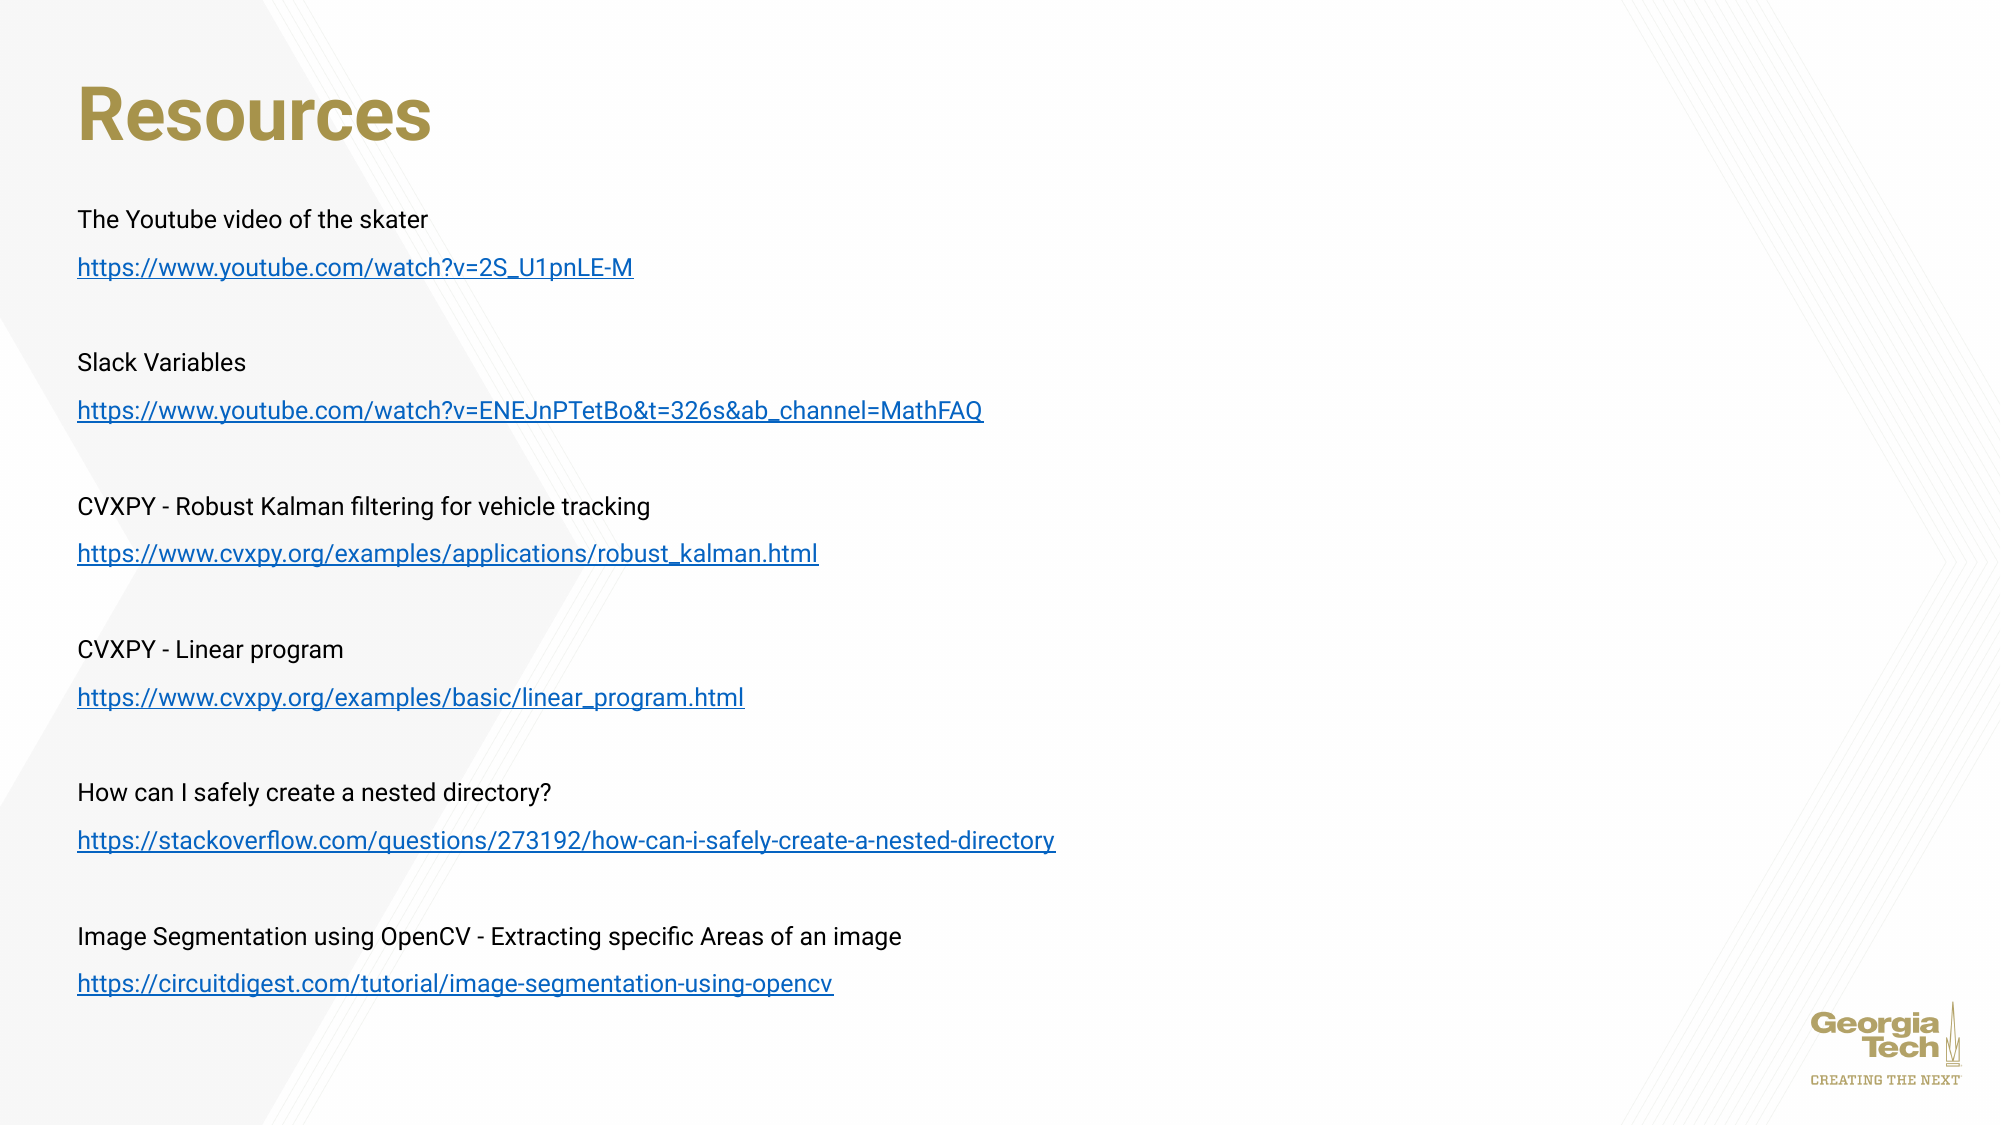

# Resources
The Youtube video of the skater
https://www.youtube.com/watch?v=2S_U1pnLE-M

Slack Variables
https://www.youtube.com/watch?v=ENEJnPTetBo&t=326s&ab_channel=MathFAQ

CVXPY - Robust Kalman filtering for vehicle tracking
https://www.cvxpy.org/examples/applications/robust_kalman.html

CVXPY - Linear program
https://www.cvxpy.org/examples/basic/linear_program.html

How can I safely create a nested directory?
https://stackoverflow.com/questions/273192/how-can-i-safely-create-a-nested-directory

Image Segmentation using OpenCV - Extracting specific Areas of an image
https://circuitdigest.com/tutorial/image-segmentation-using-opencv